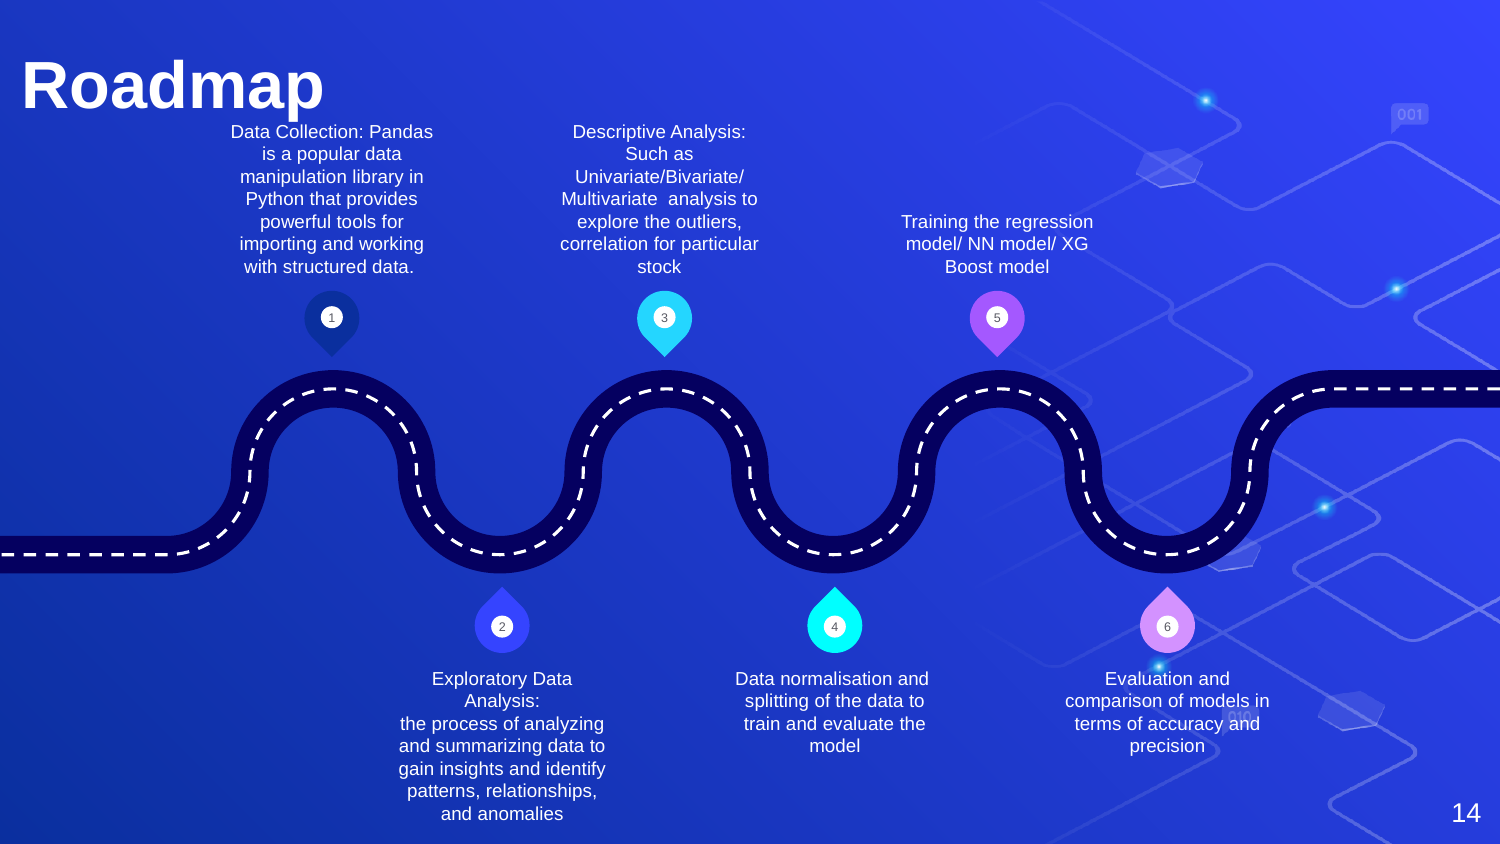

# Roadmap
Data Collection: Pandas is a popular data manipulation library in Python that provides powerful tools for importing and working with structured data.
Descriptive Analysis:
Such as Univariate/Bivariate/ Multivariate  analysis to explore the outliers, correlation for particular stock
Training the regression model/ NN model/ XG Boost model

1

3

5

2

4

6
Exploratory Data Analysis:
the process of analyzing and summarizing data to gain insights and identify patterns, relationships, and anomalies
Data normalisation and  splitting of the data to train and evaluate the model
Evaluation and comparison of models in terms of accuracy and precision
14